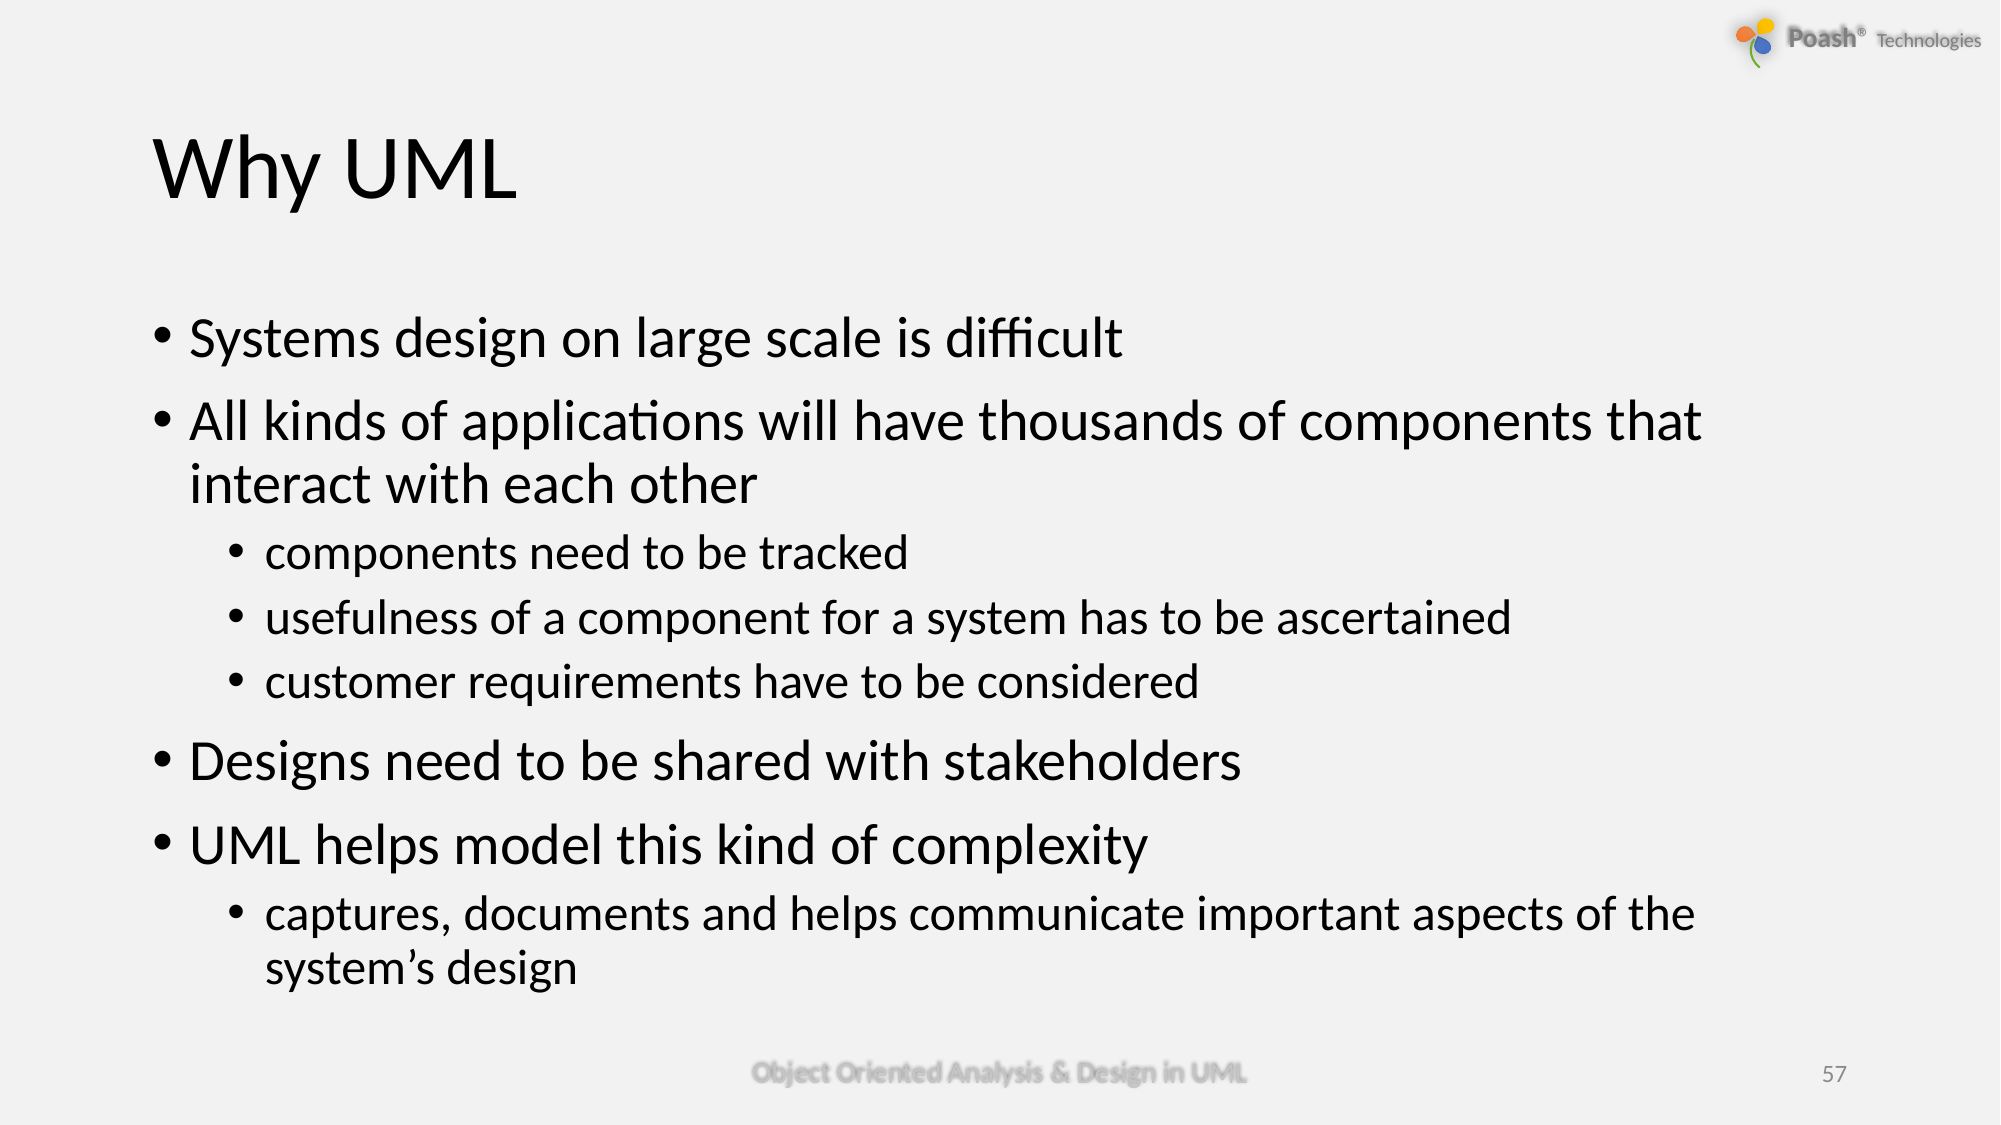

# Why UML
Systems design on large scale is difficult
All kinds of applications will have thousands of components that interact with each other
components need to be tracked
usefulness of a component for a system has to be ascertained
customer requirements have to be considered
Designs need to be shared with stakeholders
UML helps model this kind of complexity
captures, documents and helps communicate important aspects of the system’s design

Object Oriented Analysis & Design in UML
57